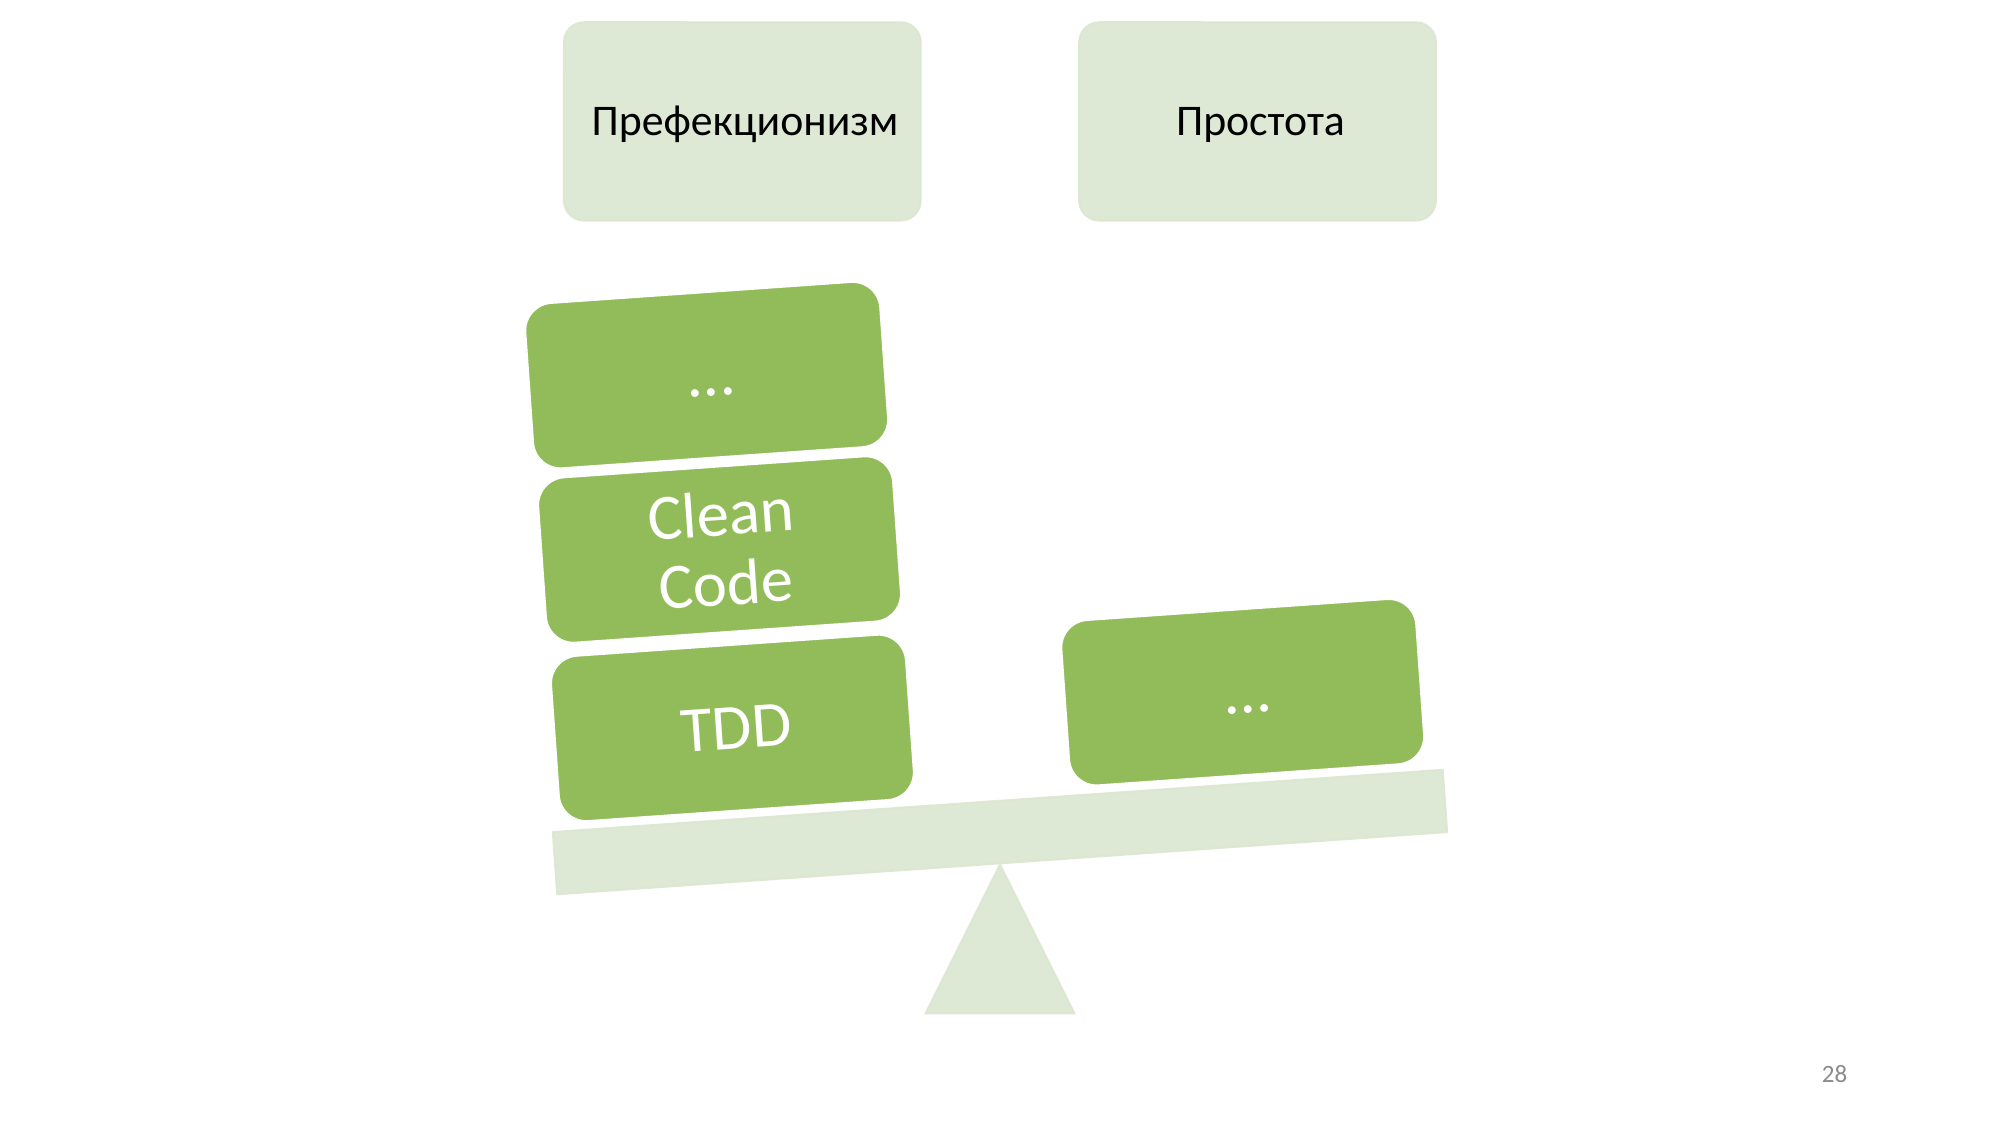

Префекционизм
Простота
TDD
Clean Code
...
…
28